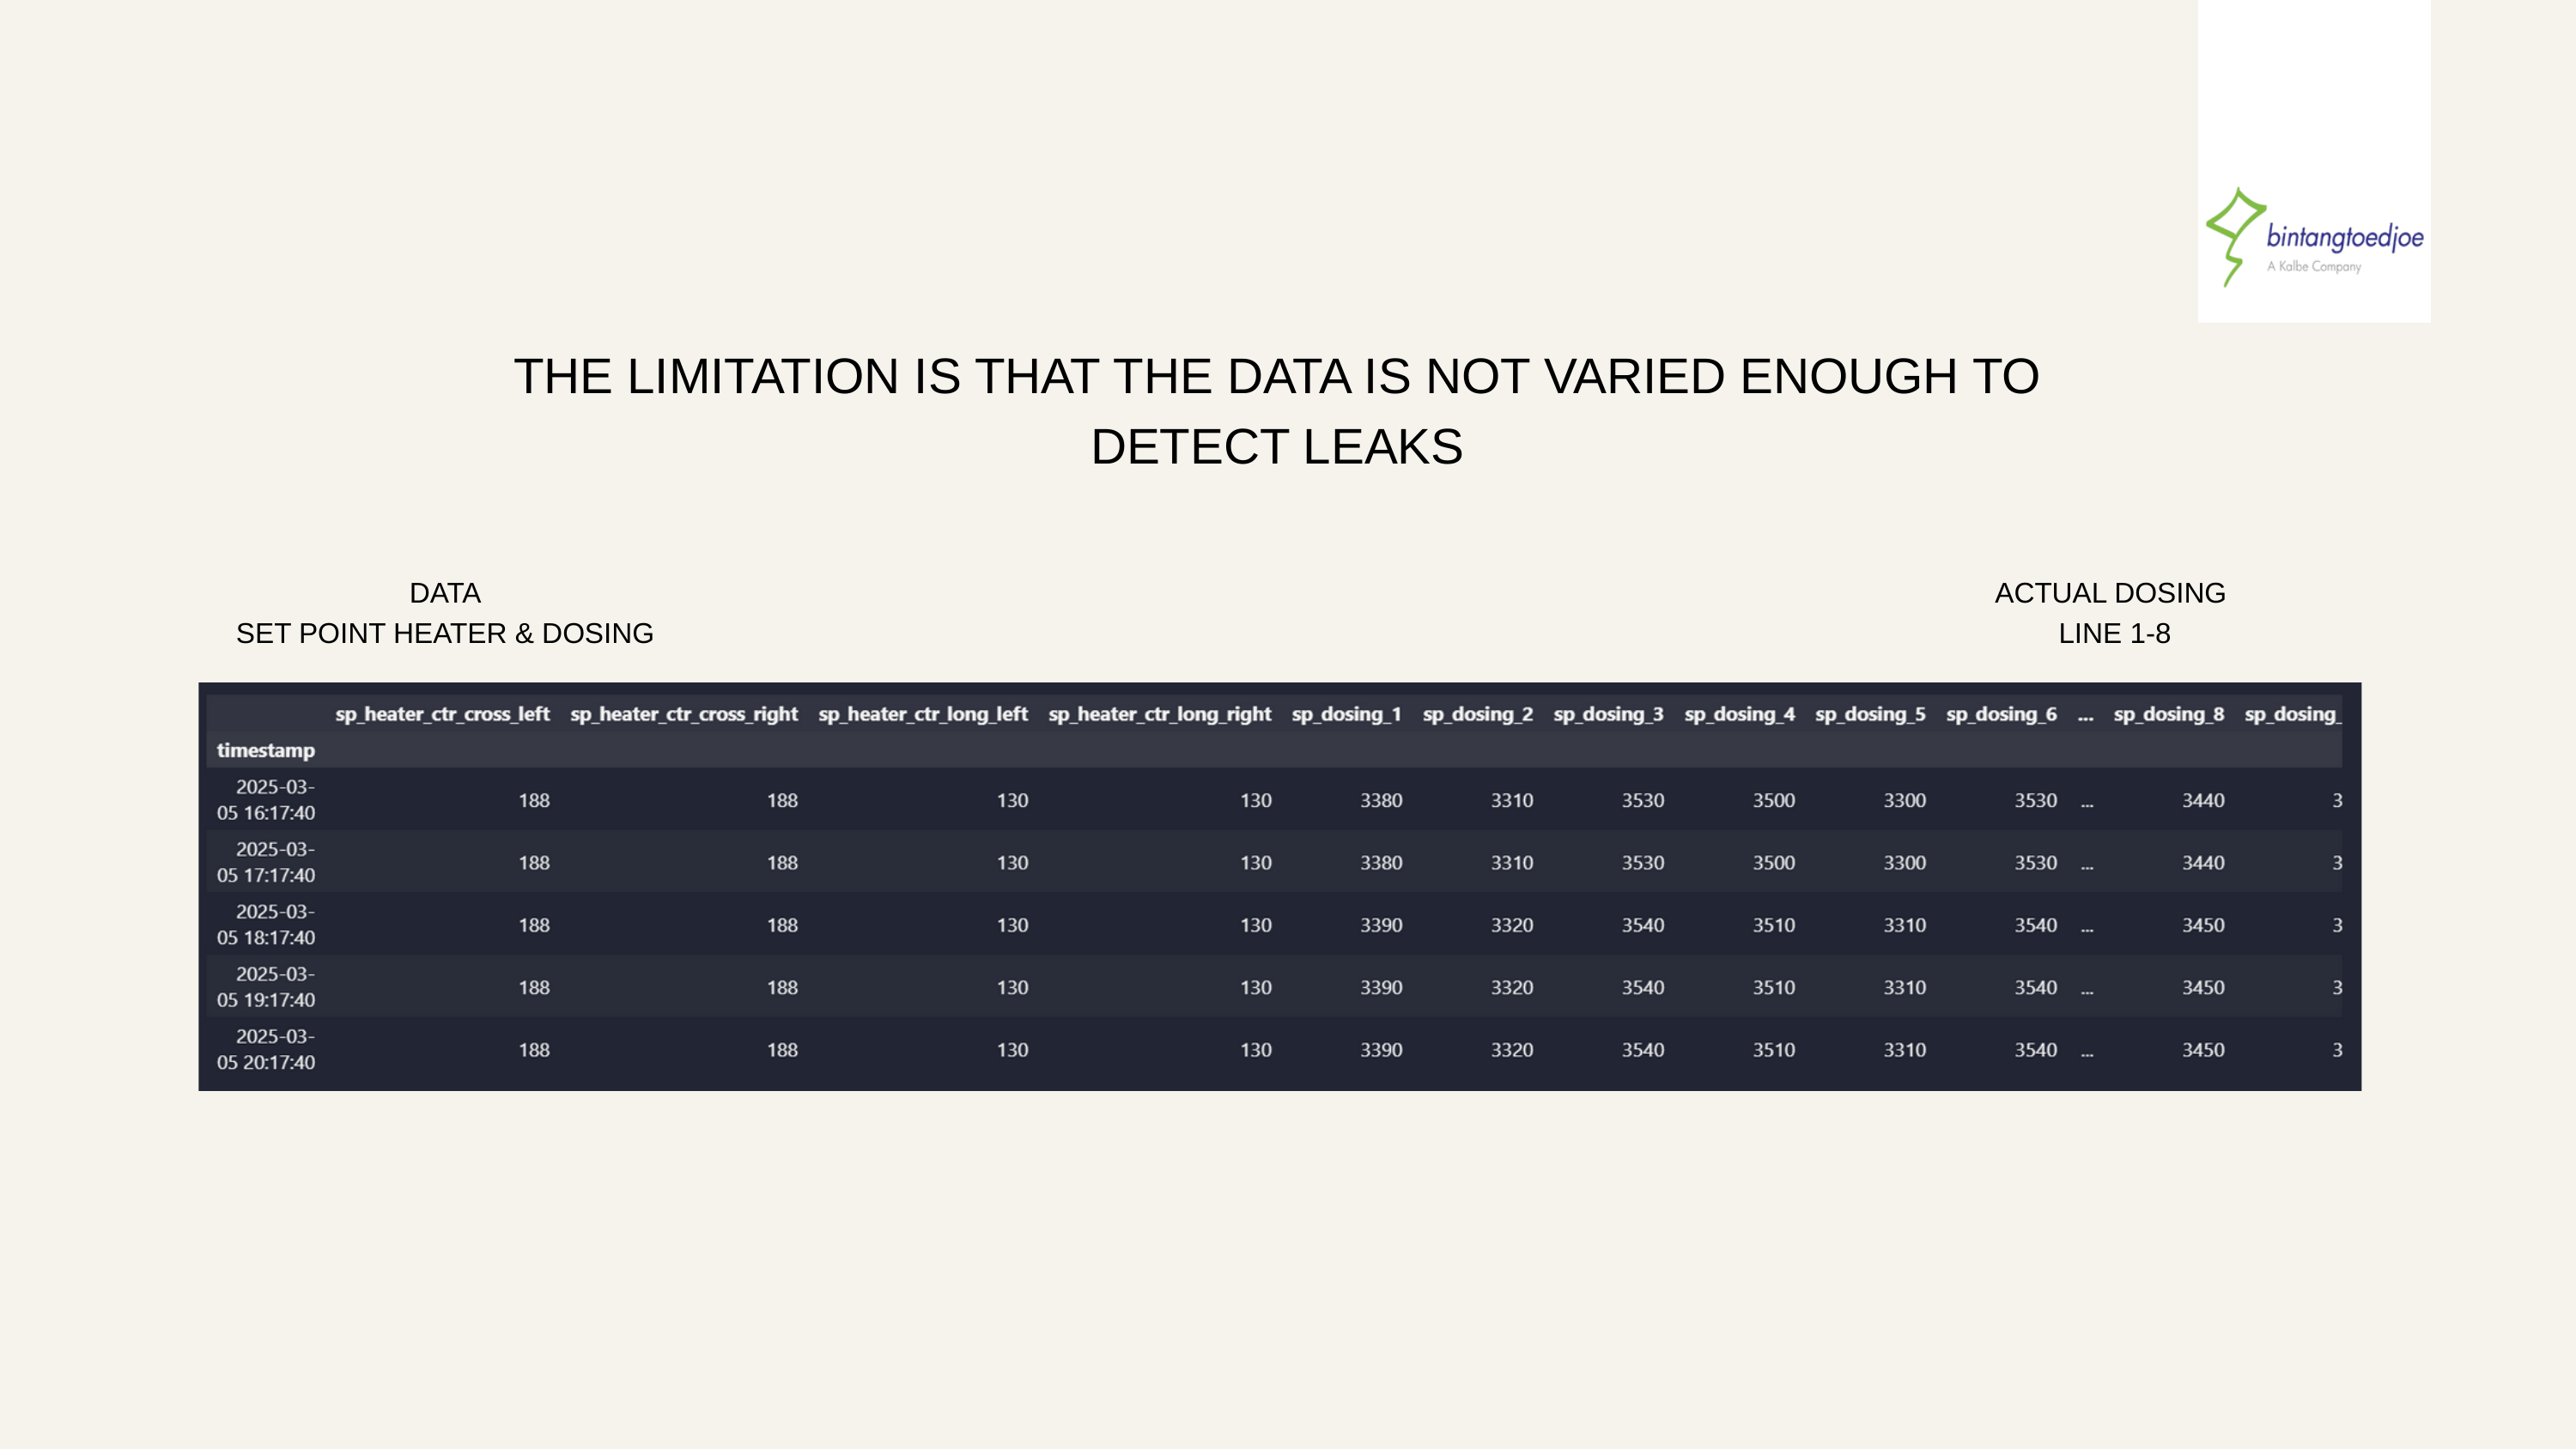

THE LIMITATION IS THAT THE DATA IS NOT VARIED ENOUGH TO DETECT LEAKS
DATA
SET POINT HEATER & DOSING
ACTUAL DOSING
LINE 1-8